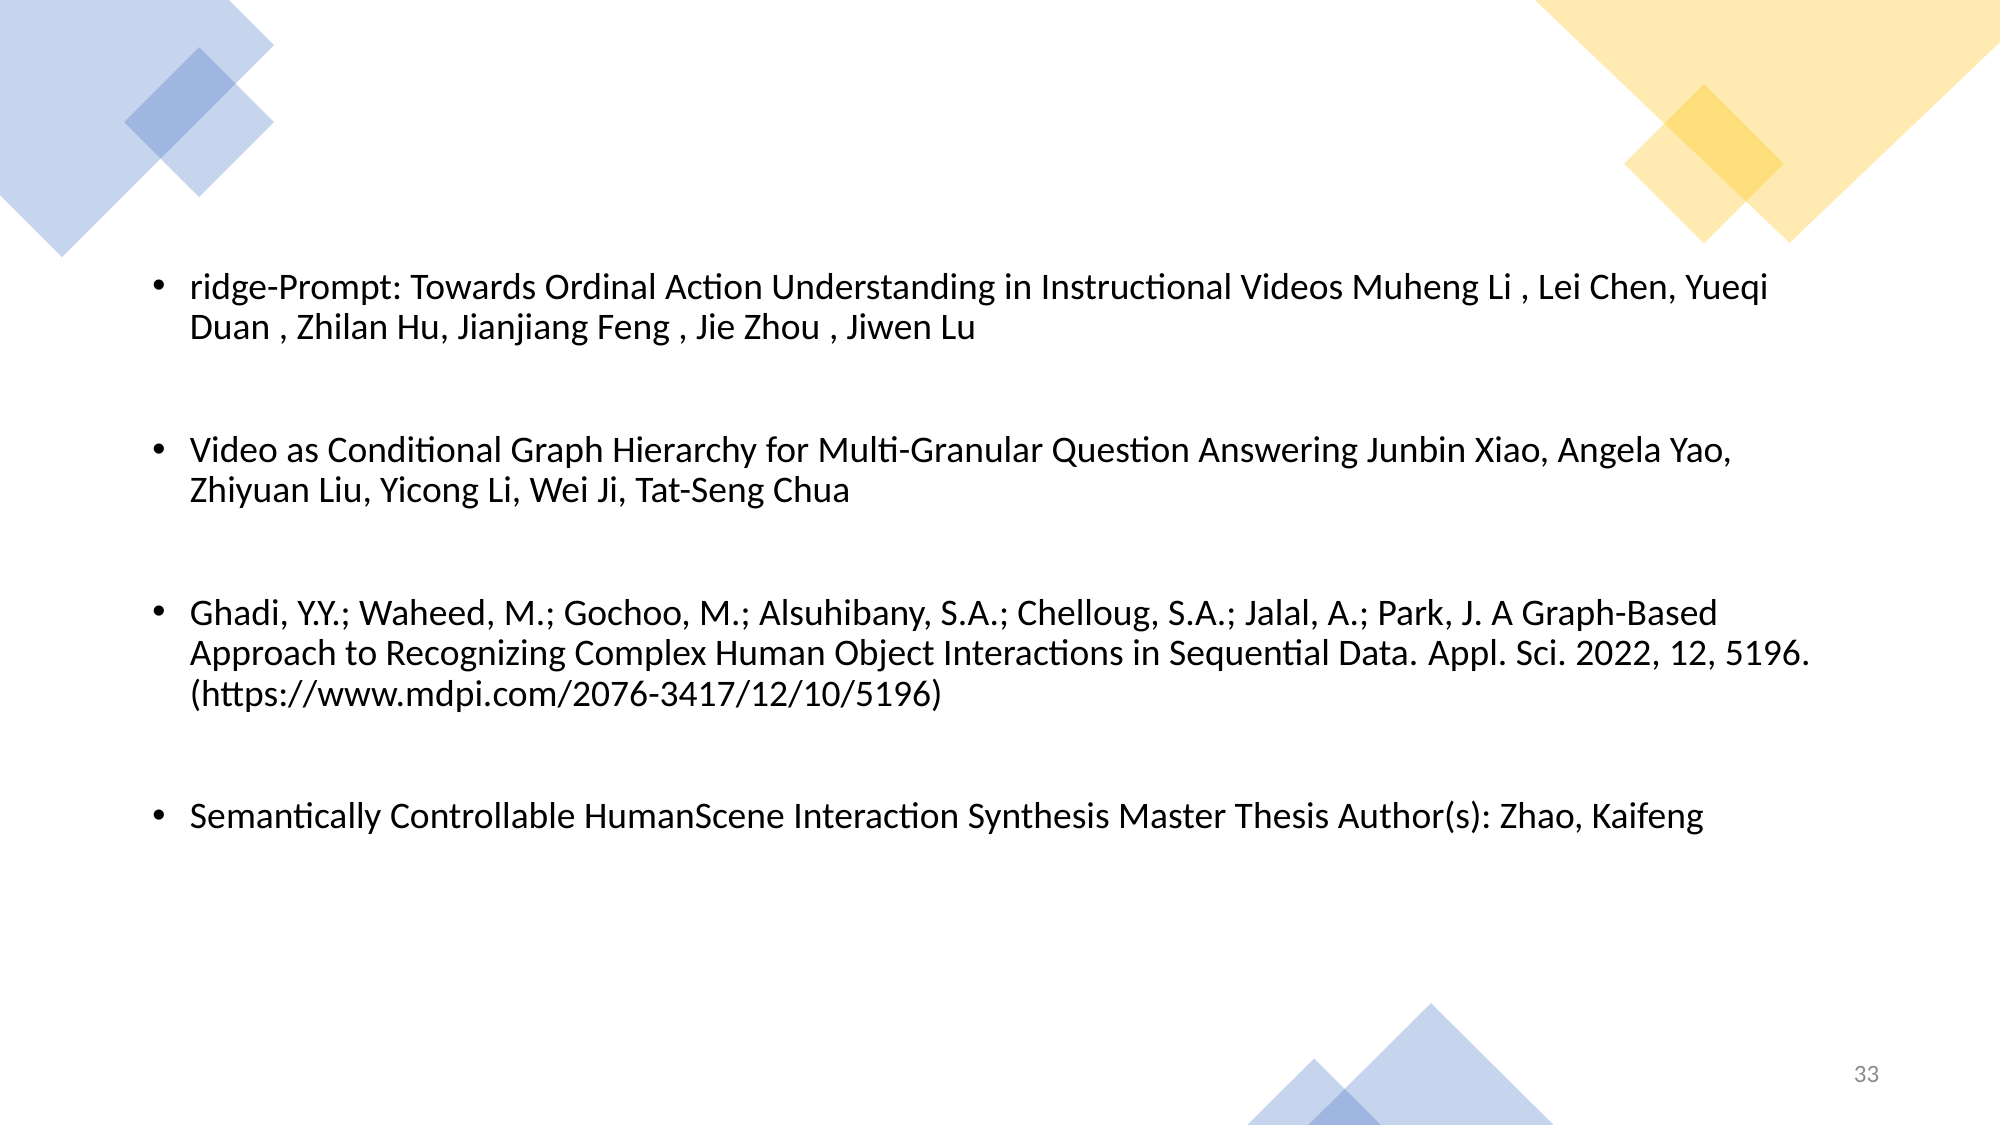

ridge-Prompt: Towards Ordinal Action Understanding in Instructional Videos Muheng Li , Lei Chen, Yueqi Duan , Zhilan Hu, Jianjiang Feng , Jie Zhou , Jiwen Lu

Video as Conditional Graph Hierarchy for Multi-Granular Question Answering Junbin Xiao, Angela Yao, Zhiyuan Liu, Yicong Li, Wei Ji, Tat-Seng Chua

Ghadi, Y.Y.; Waheed, M.; Gochoo, M.; Alsuhibany, S.A.; Chelloug, S.A.; Jalal, A.; Park, J. A Graph-Based Approach to Recognizing Complex Human Object Interactions in Sequential Data. Appl. Sci. 2022, 12, 5196. (https://www.mdpi.com/2076-3417/12/10/5196)

Semantically Controllable HumanScene Interaction Synthesis Master Thesis Author(s): Zhao, Kaifeng

33